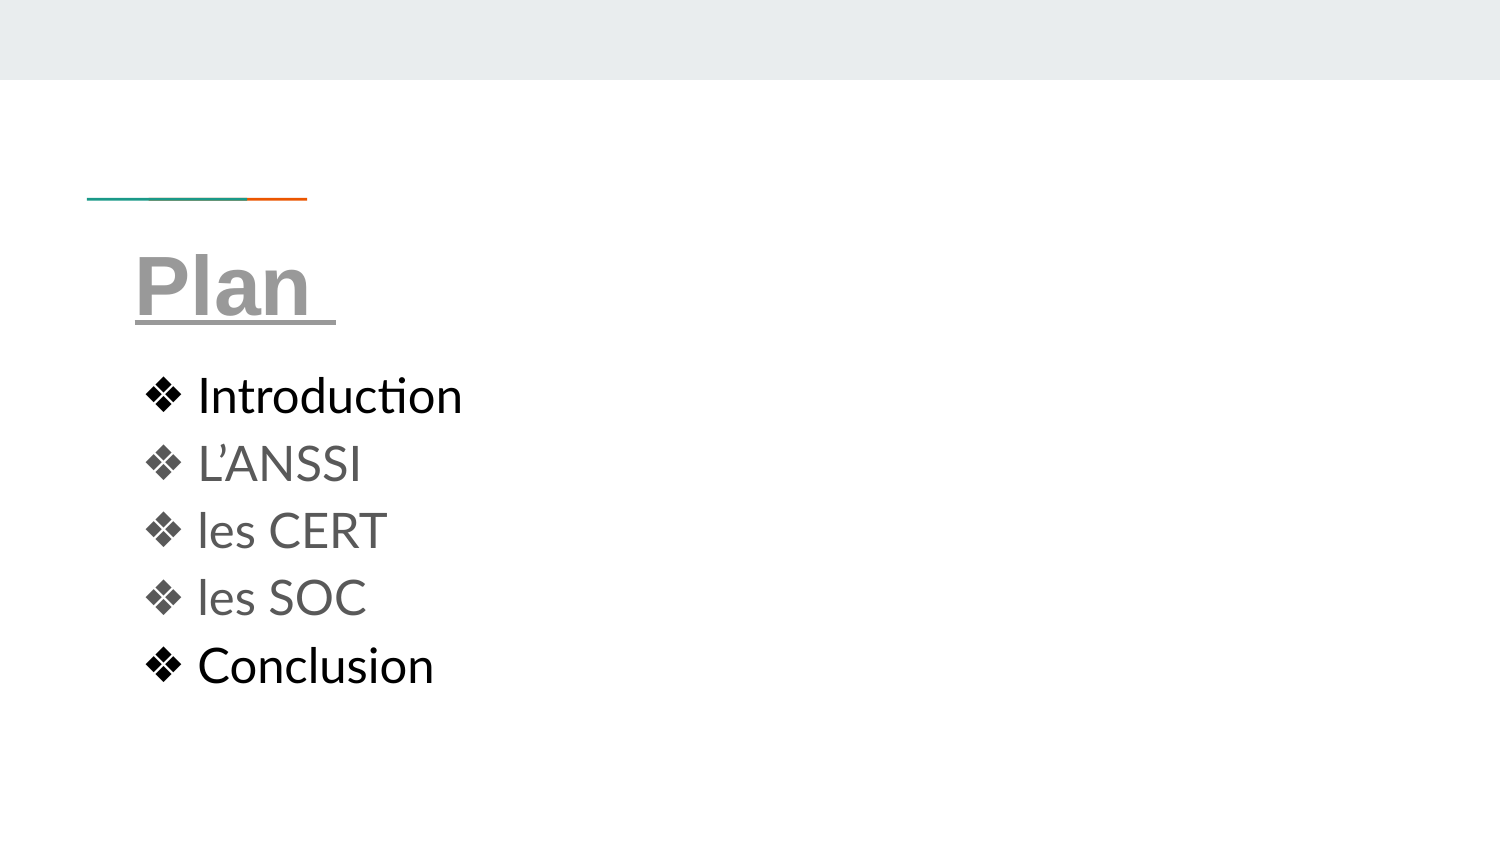

# Plan
Introduction
L’ANSSI
les CERT
les SOC
Conclusion